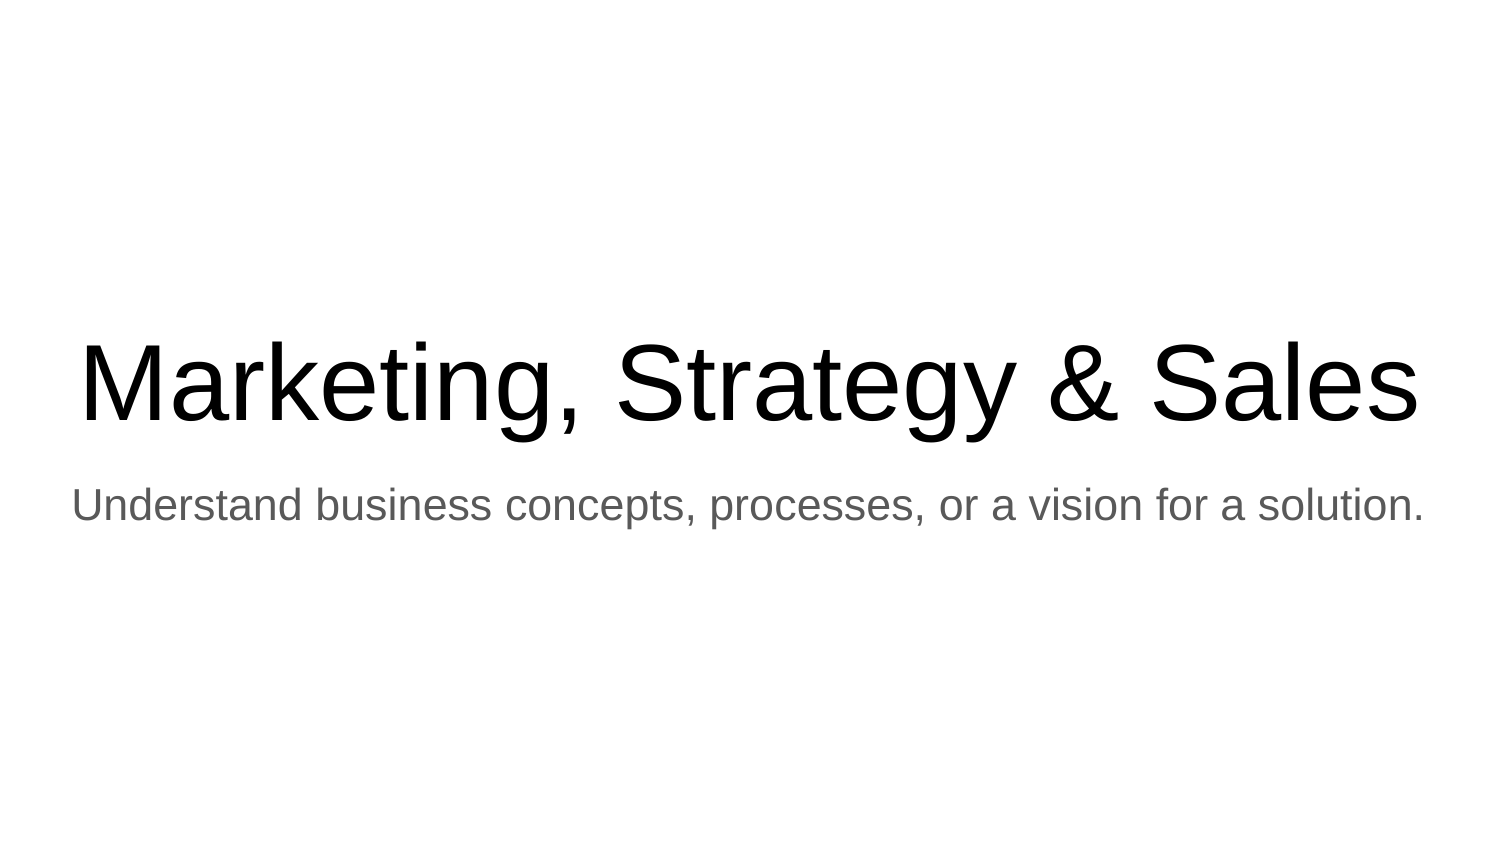

# Marketing, Strategy & Sales
Understand business concepts, processes, or a vision for a solution.